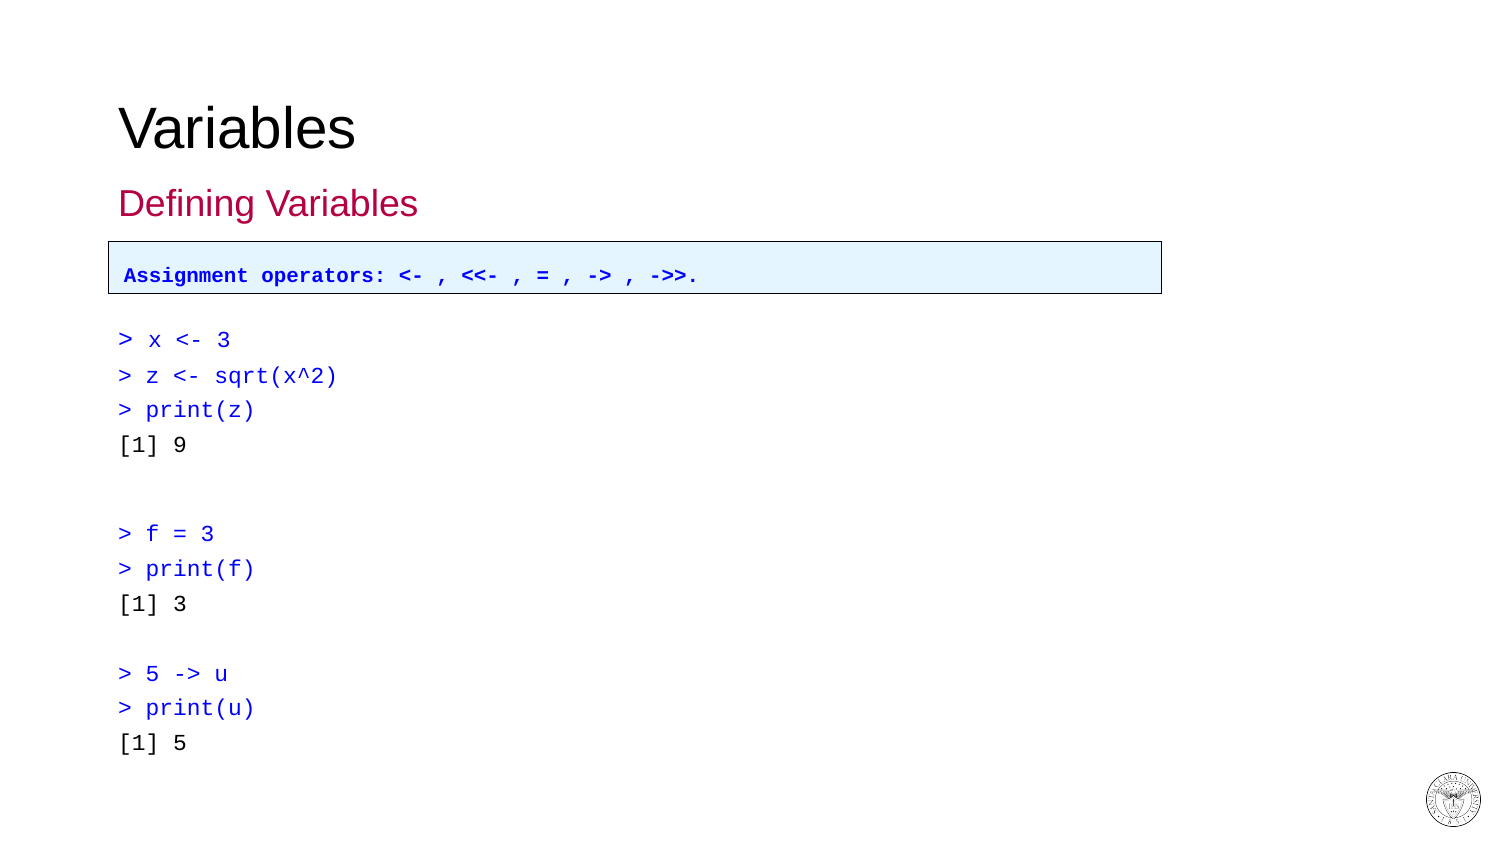

# Variables
Defining Variables
Assignment operators: <- , <<- , = , -> , ->>.
> x <- 3
> z <- sqrt(x^2)
> print(z)
[1] 9

> f = 3
> print(f)
[1] 3

> 5 -> u
> print(u)
[1] 5